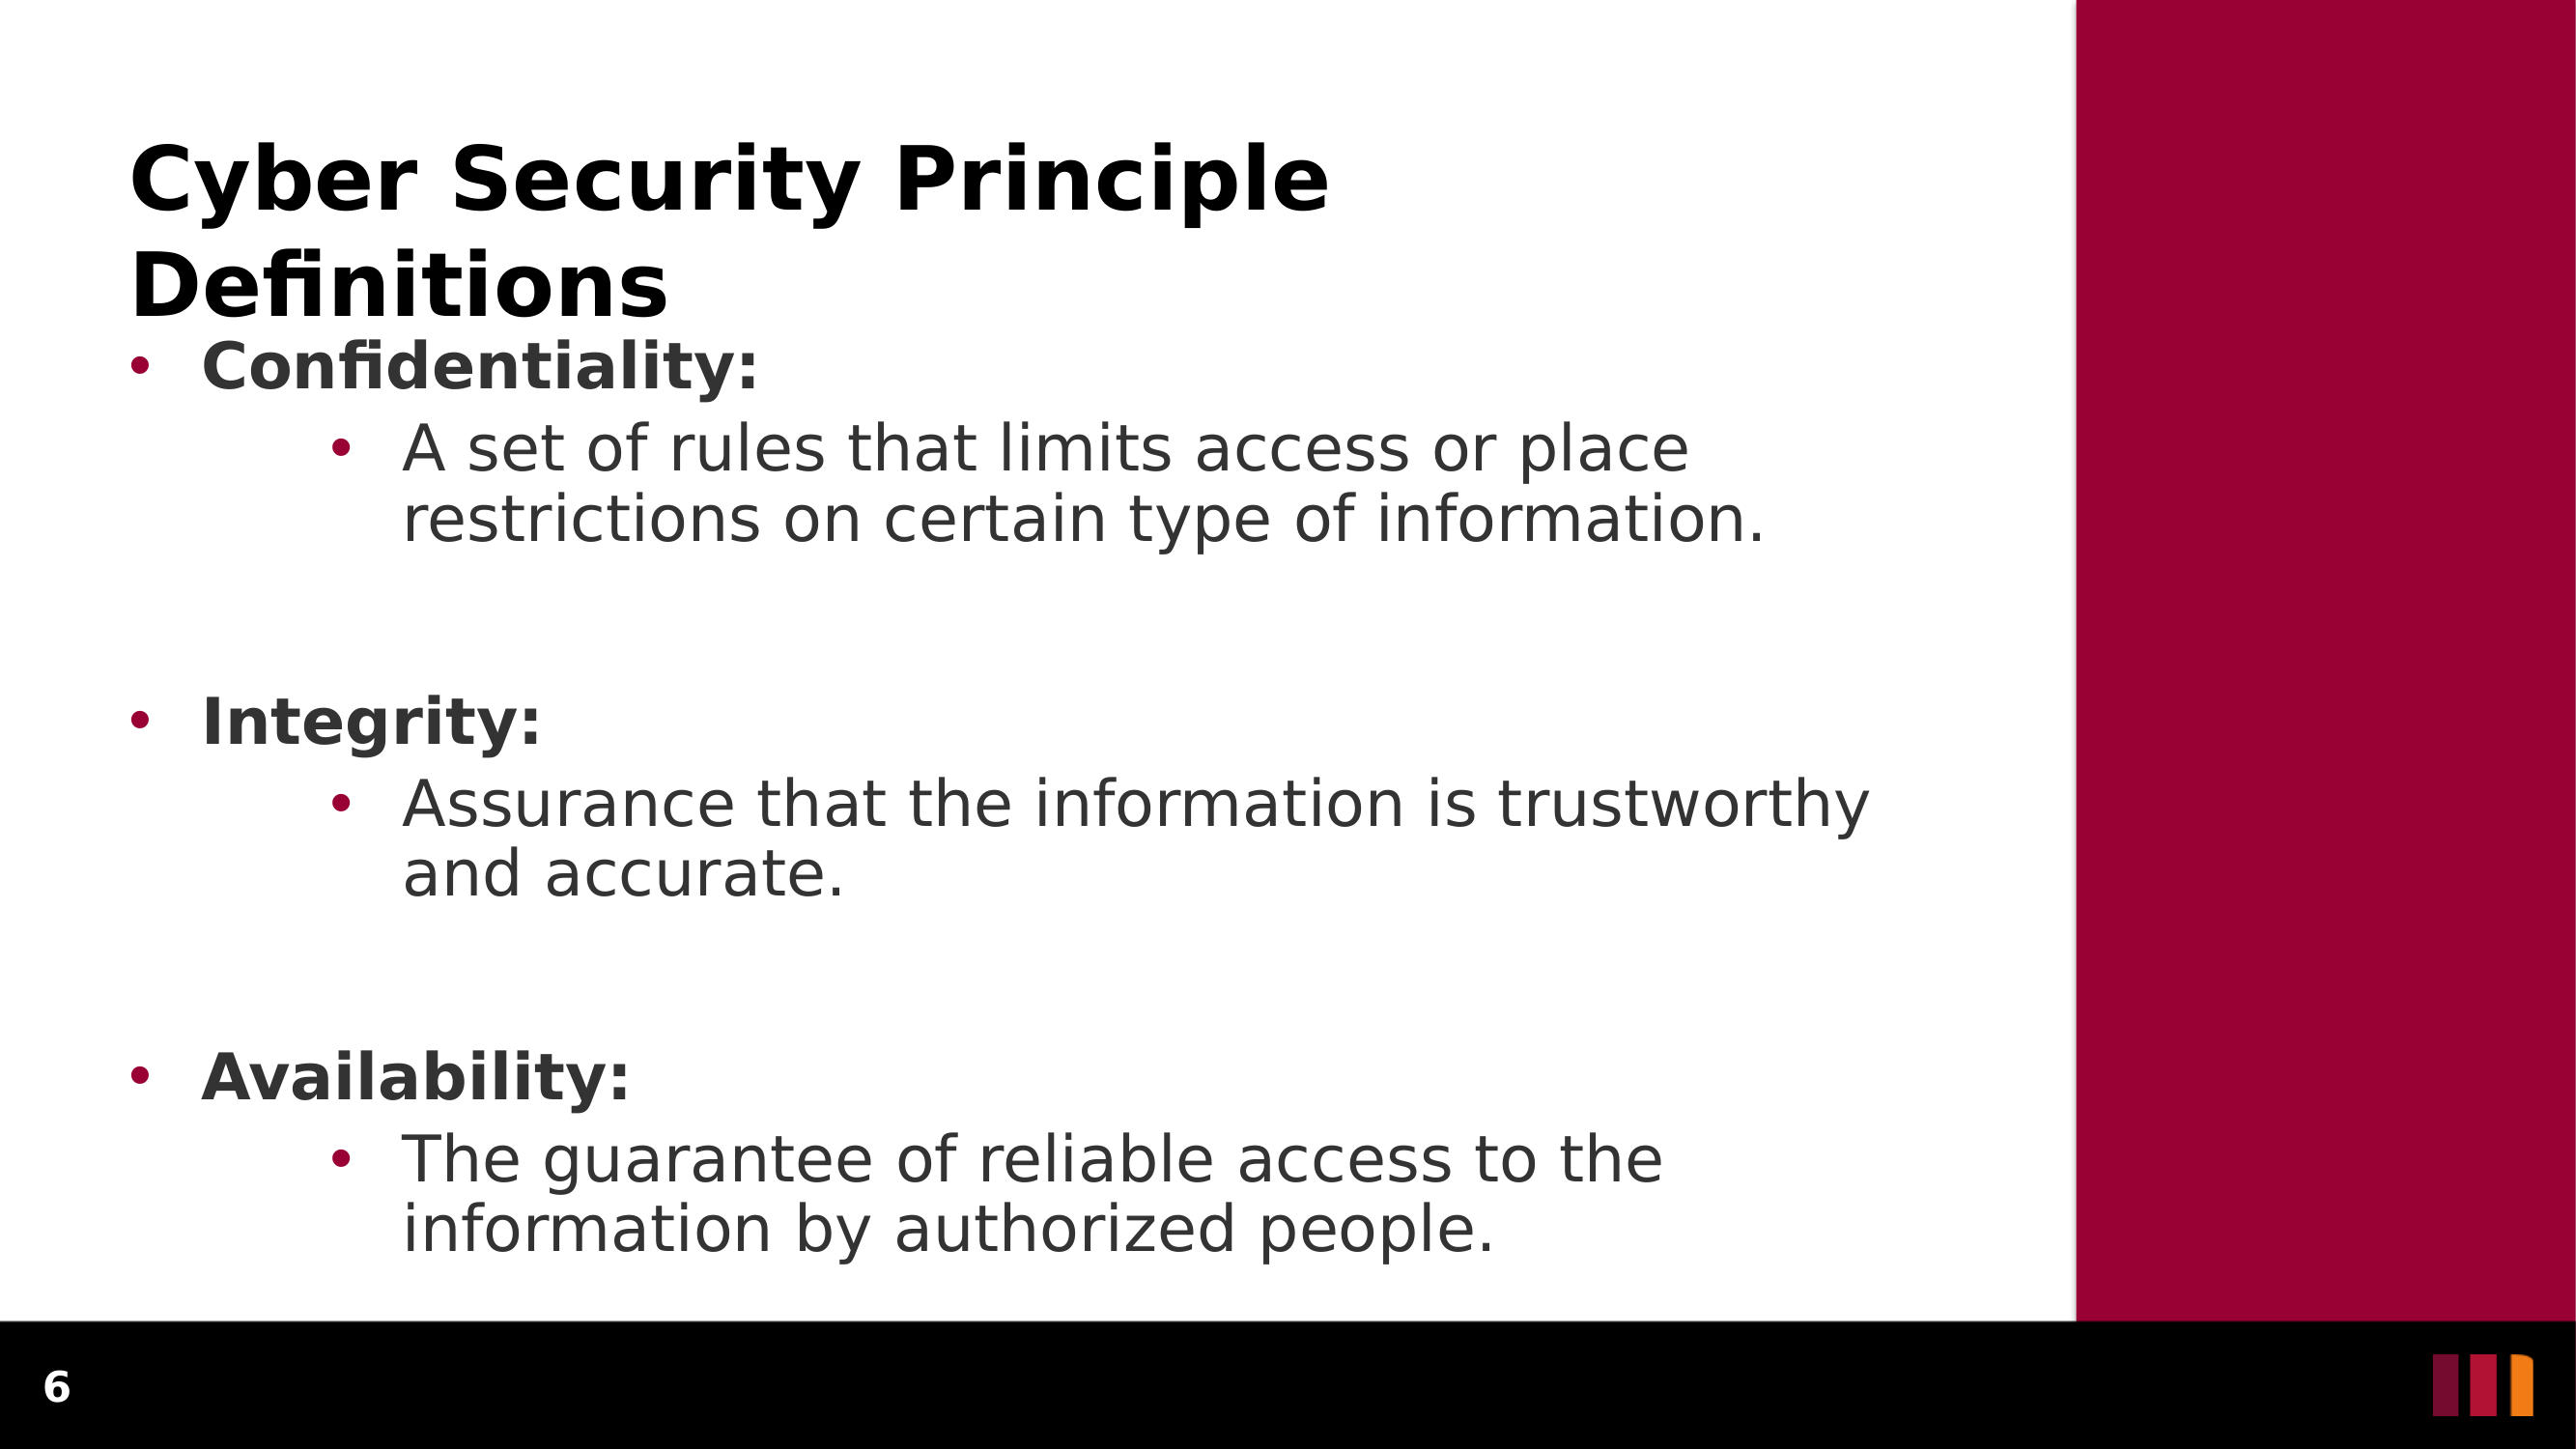

# Cyber Security Principle Definitions
Confidentiality:
A set of rules that limits access or place restrictions on certain type of information.

Integrity:
Assurance that the information is trustworthy and accurate.

Availability:
The guarantee of reliable access to the information by authorized people.

6